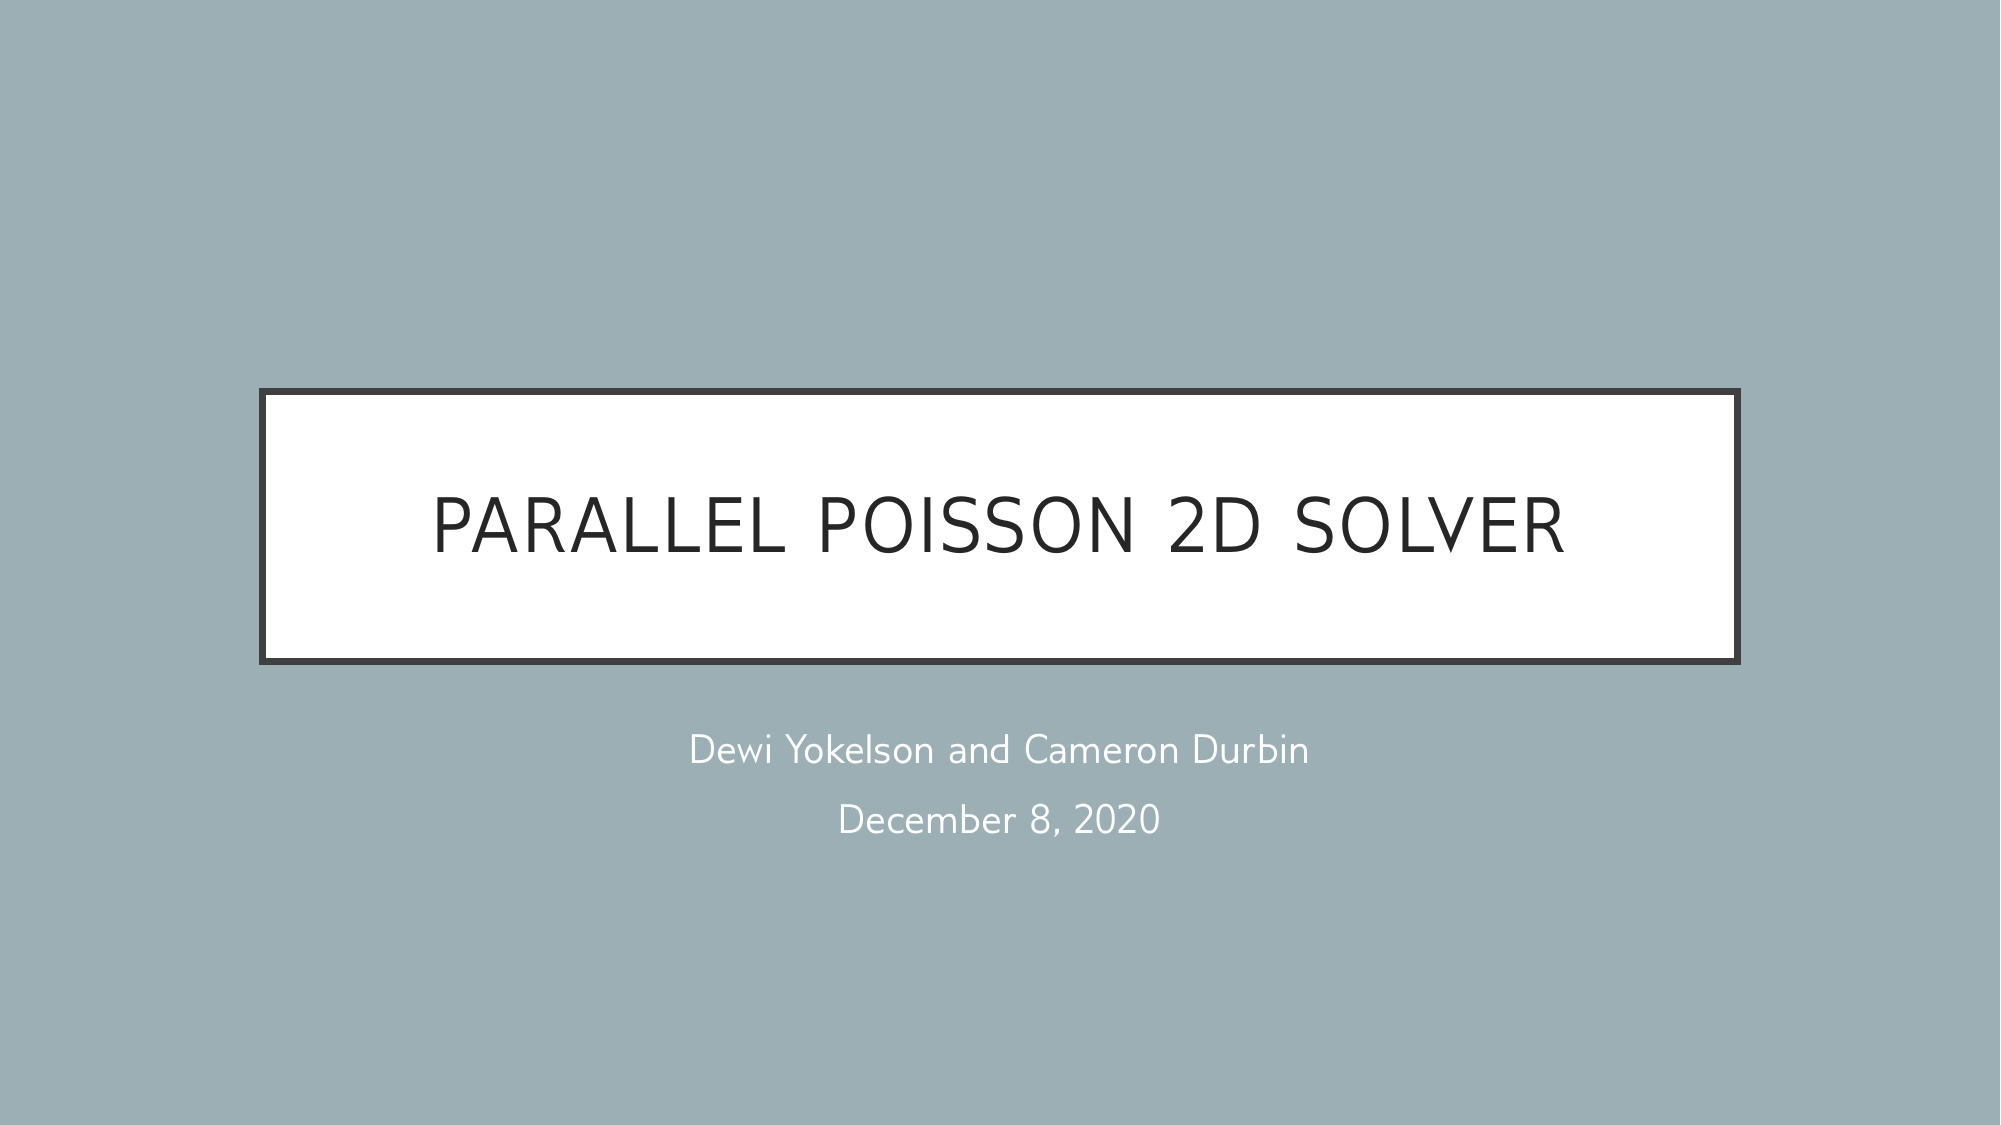

# Parallel Poisson 2D Solver
Dewi Yokelson and Cameron Durbin
December 8, 2020